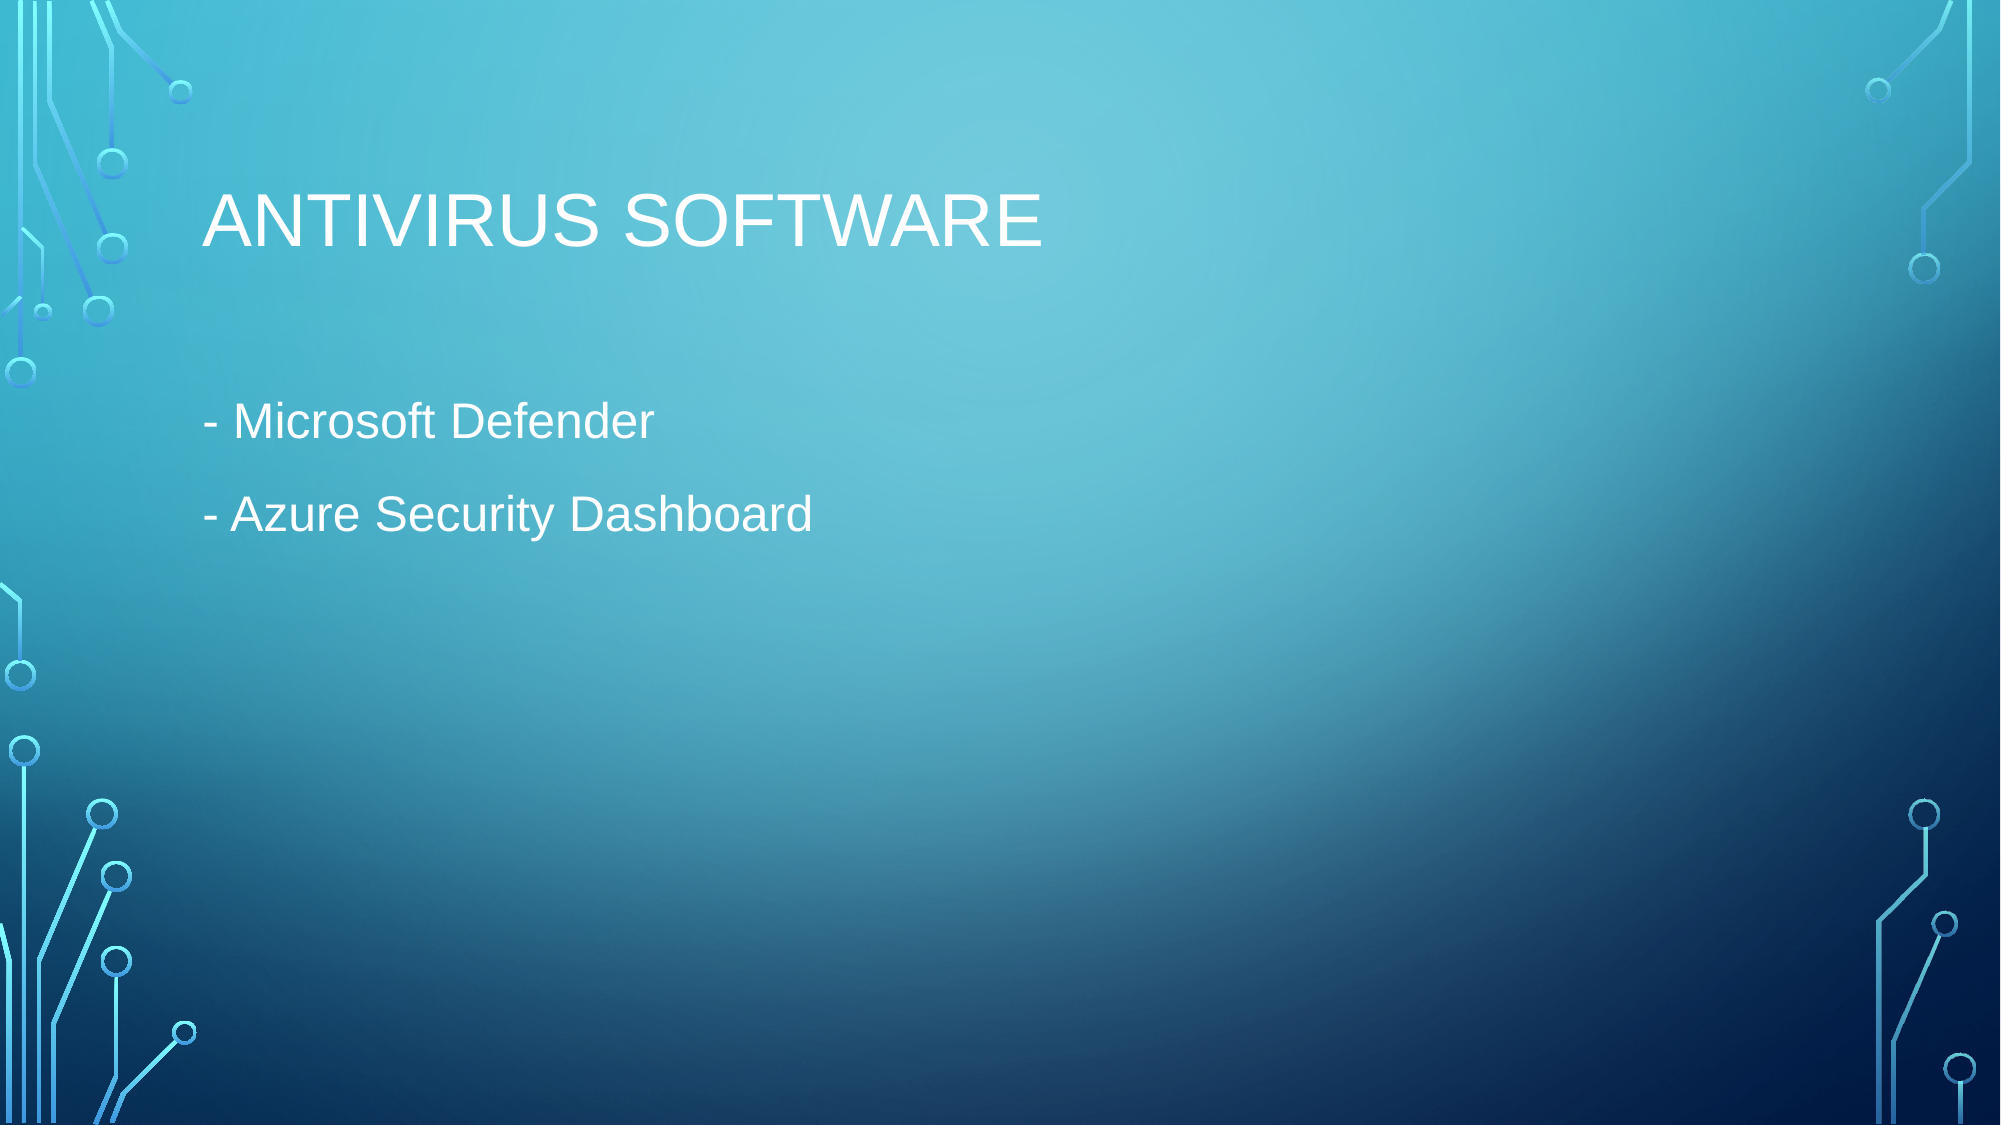

# Antivirus software
- Microsoft Defender
- Azure Security Dashboard